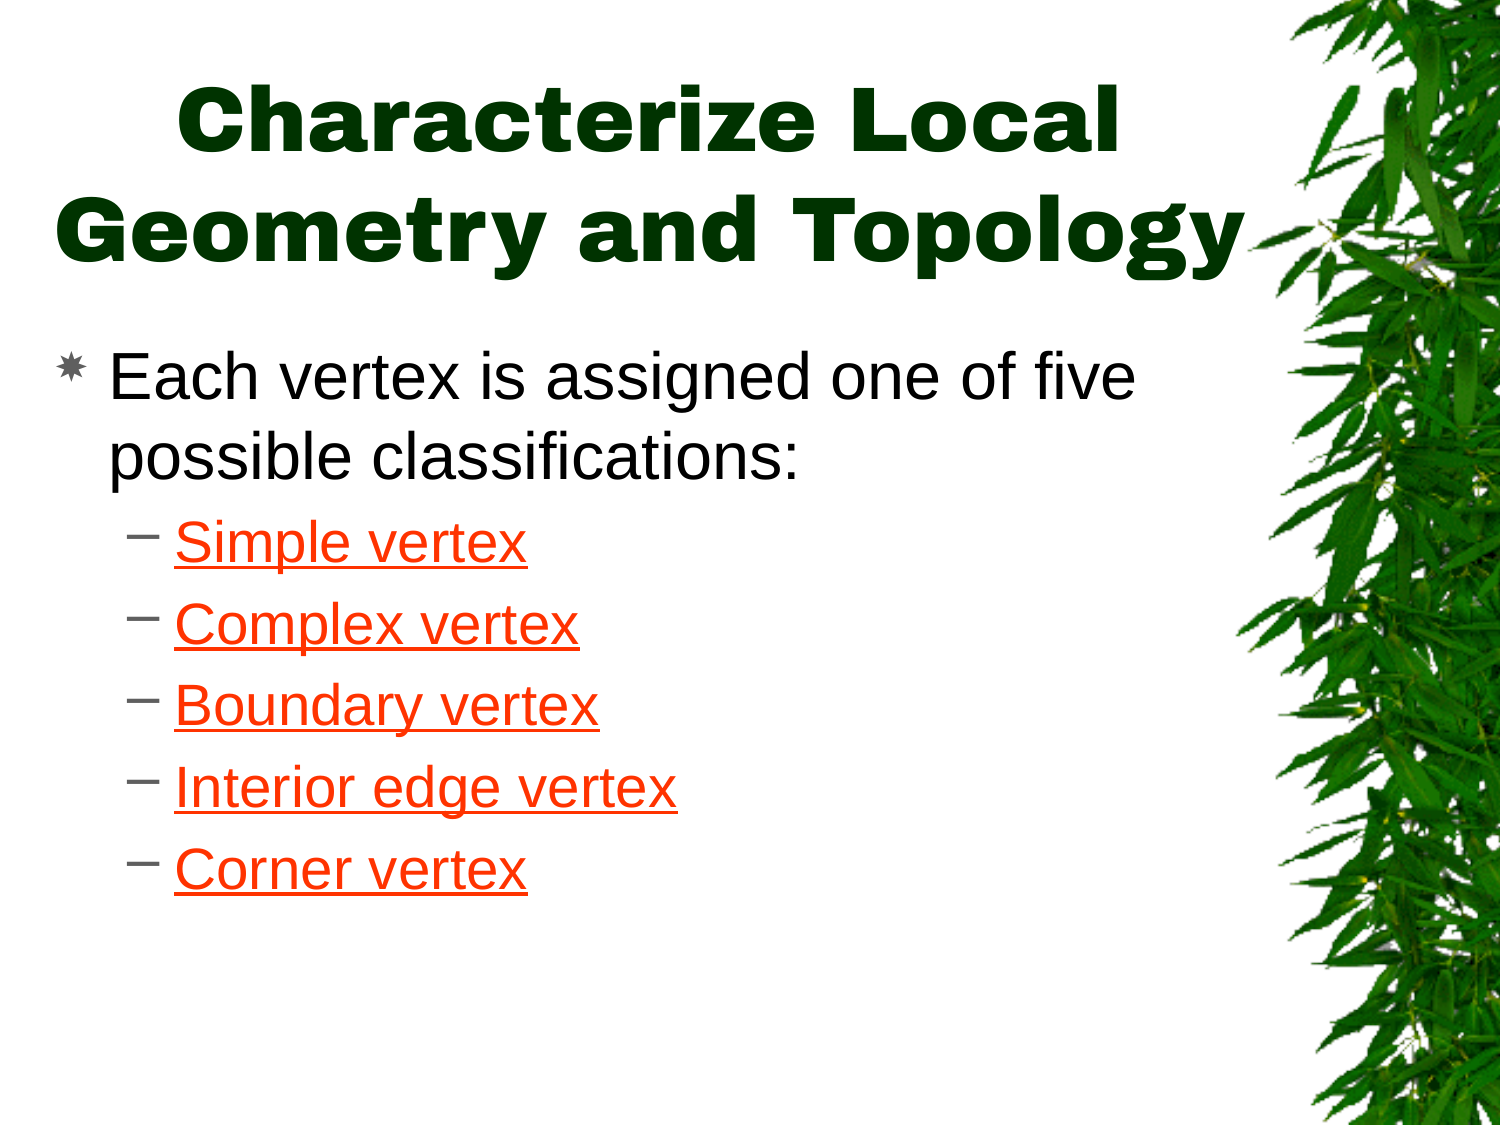

# Characterize Local Geometry and Topology
Each vertex is assigned one of five possible classifications:
Simple vertex
Complex vertex
Boundary vertex
Interior edge vertex
Corner vertex